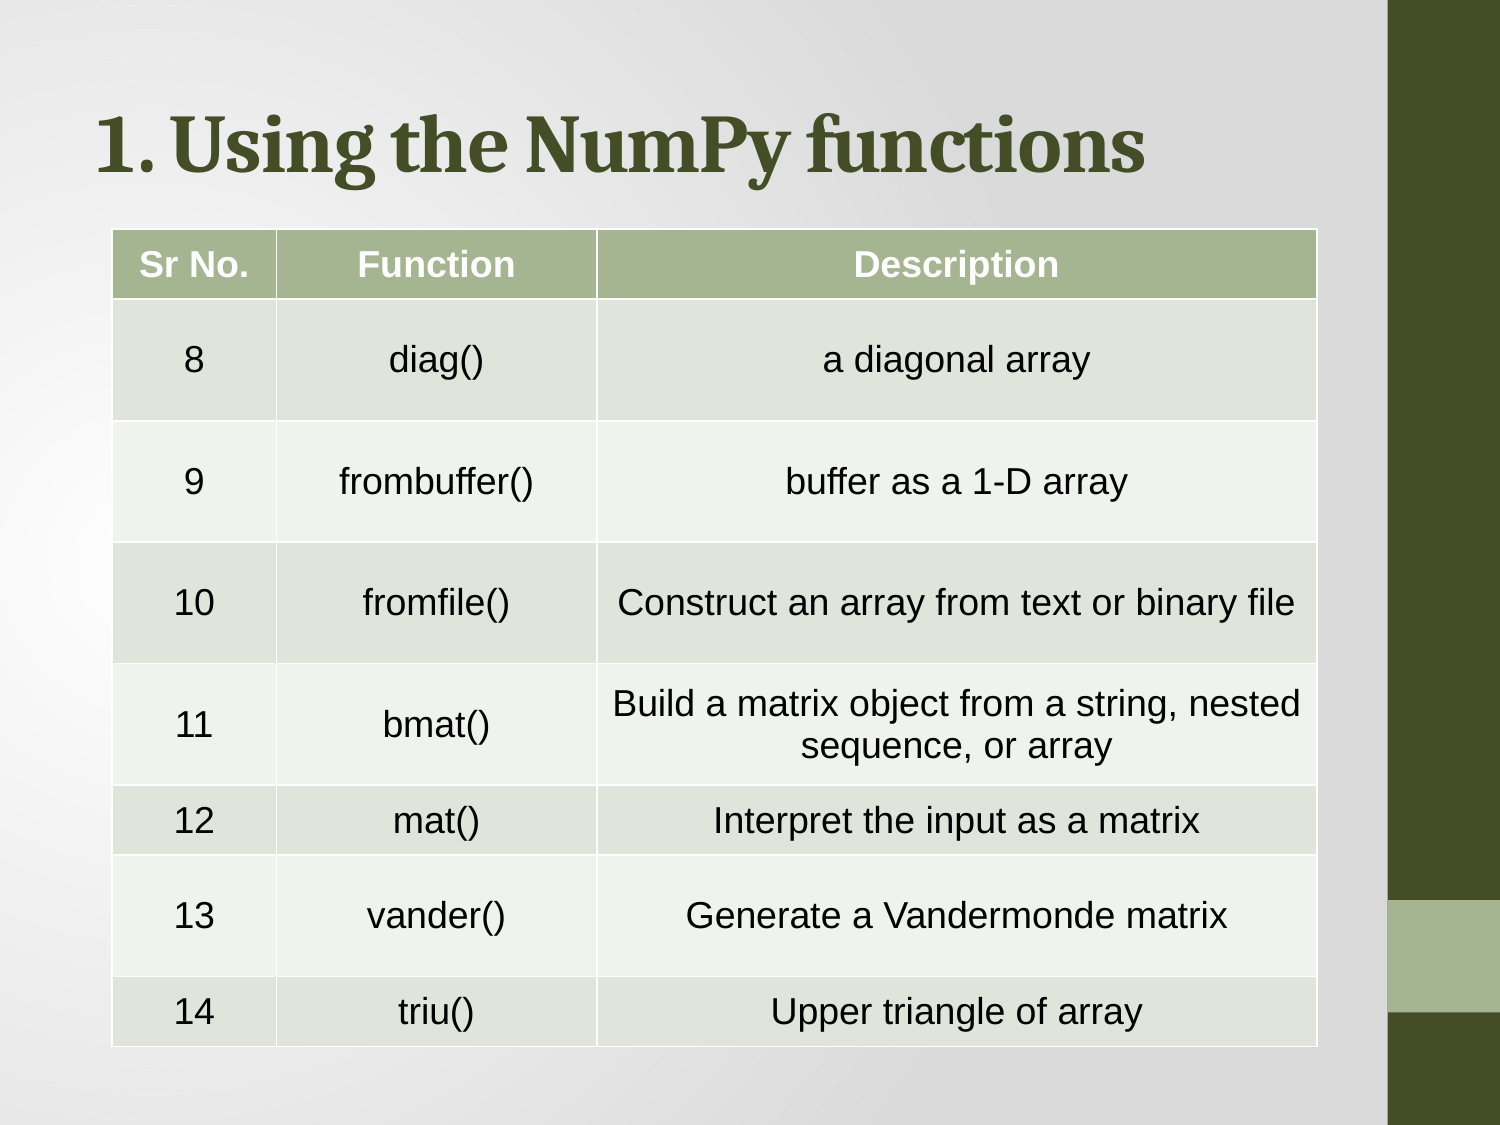

# 1. Using the NumPy functions
| Sr No. | Function | Description |
| --- | --- | --- |
| 8 | diag() | a diagonal array |
| 9 | frombuffer() | buffer as a 1-D array |
| 10 | fromfile() | Construct an array from text or binary file |
| 11 | bmat() | Build a matrix object from a string, nested sequence, or array |
| 12 | mat() | Interpret the input as a matrix |
| 13 | vander() | Generate a Vandermonde matrix |
| 14 | triu() | Upper triangle of array |